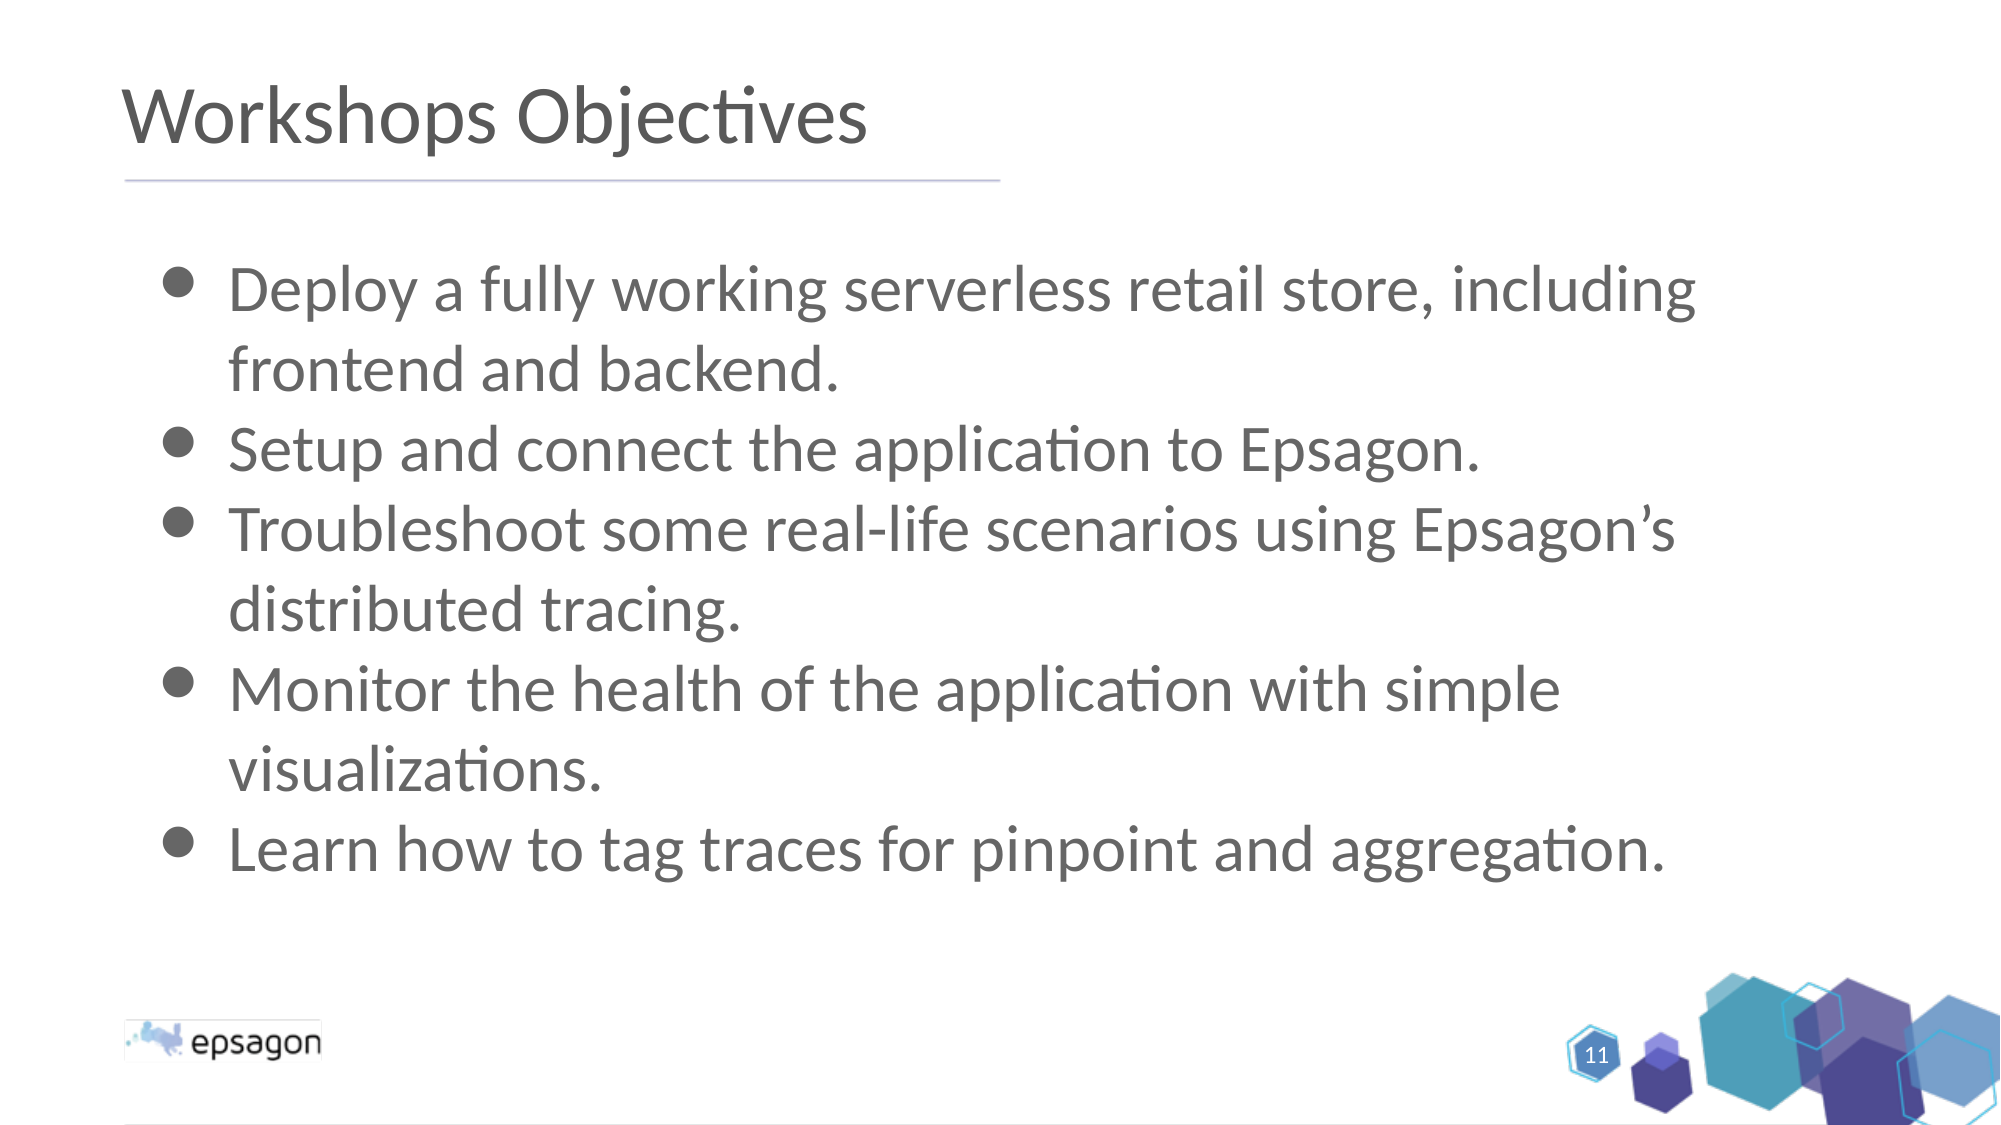

Workshops Objectives

Deploy a fully working serverless retail store, including frontend and backend.
Setup and connect the application to Epsagon.
Troubleshoot some real-life scenarios using Epsagon’s distributed tracing.
Monitor the health of the application with simple visualizations.
Learn how to tag traces for pinpoint and aggregation.

11